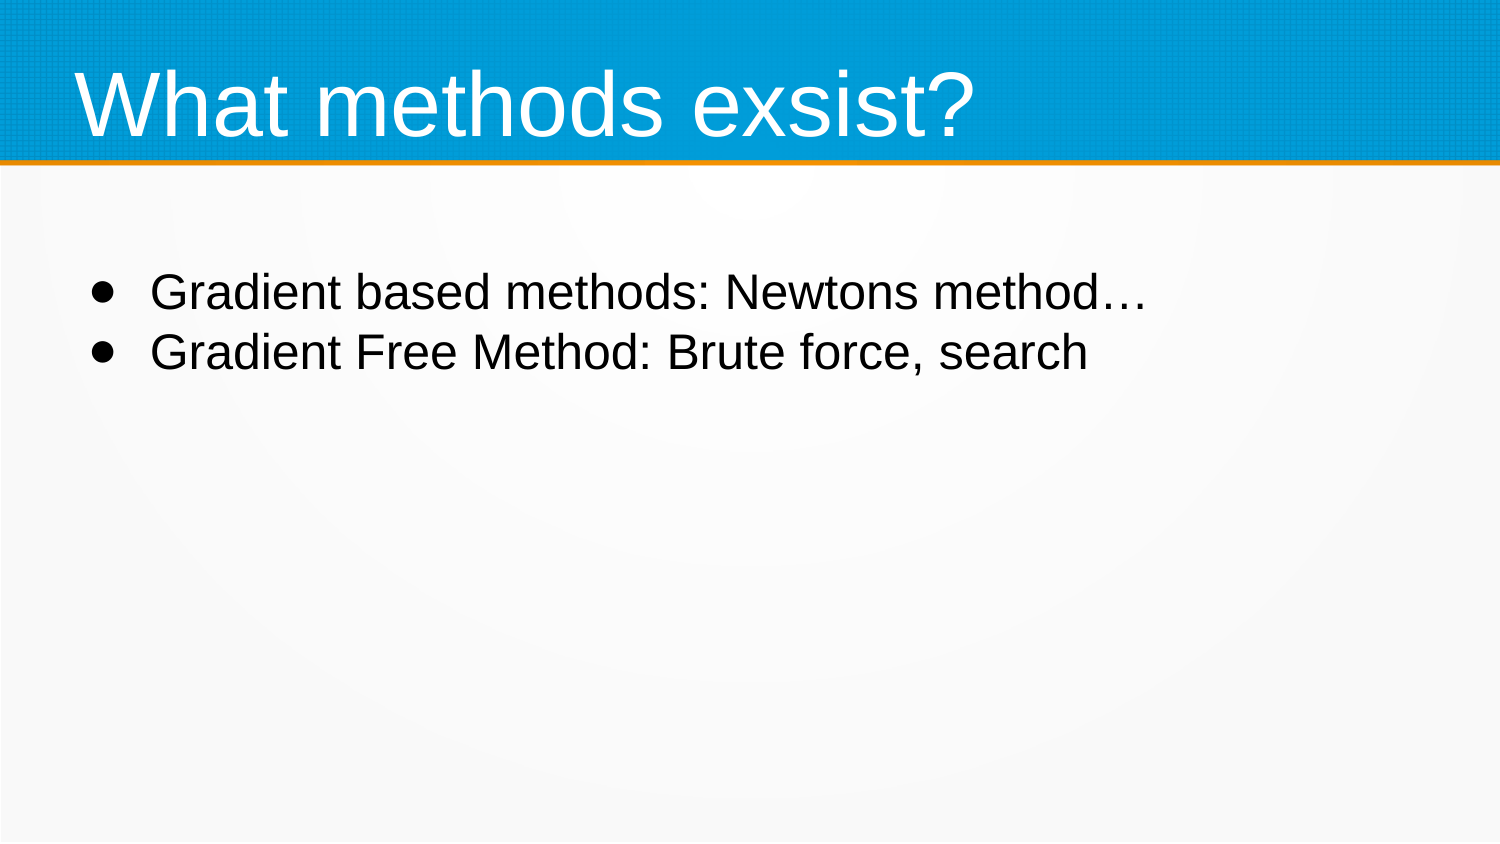

What methods exsist?

Gradient based methods: Newtons method…
Gradient Free Method: Brute force, search